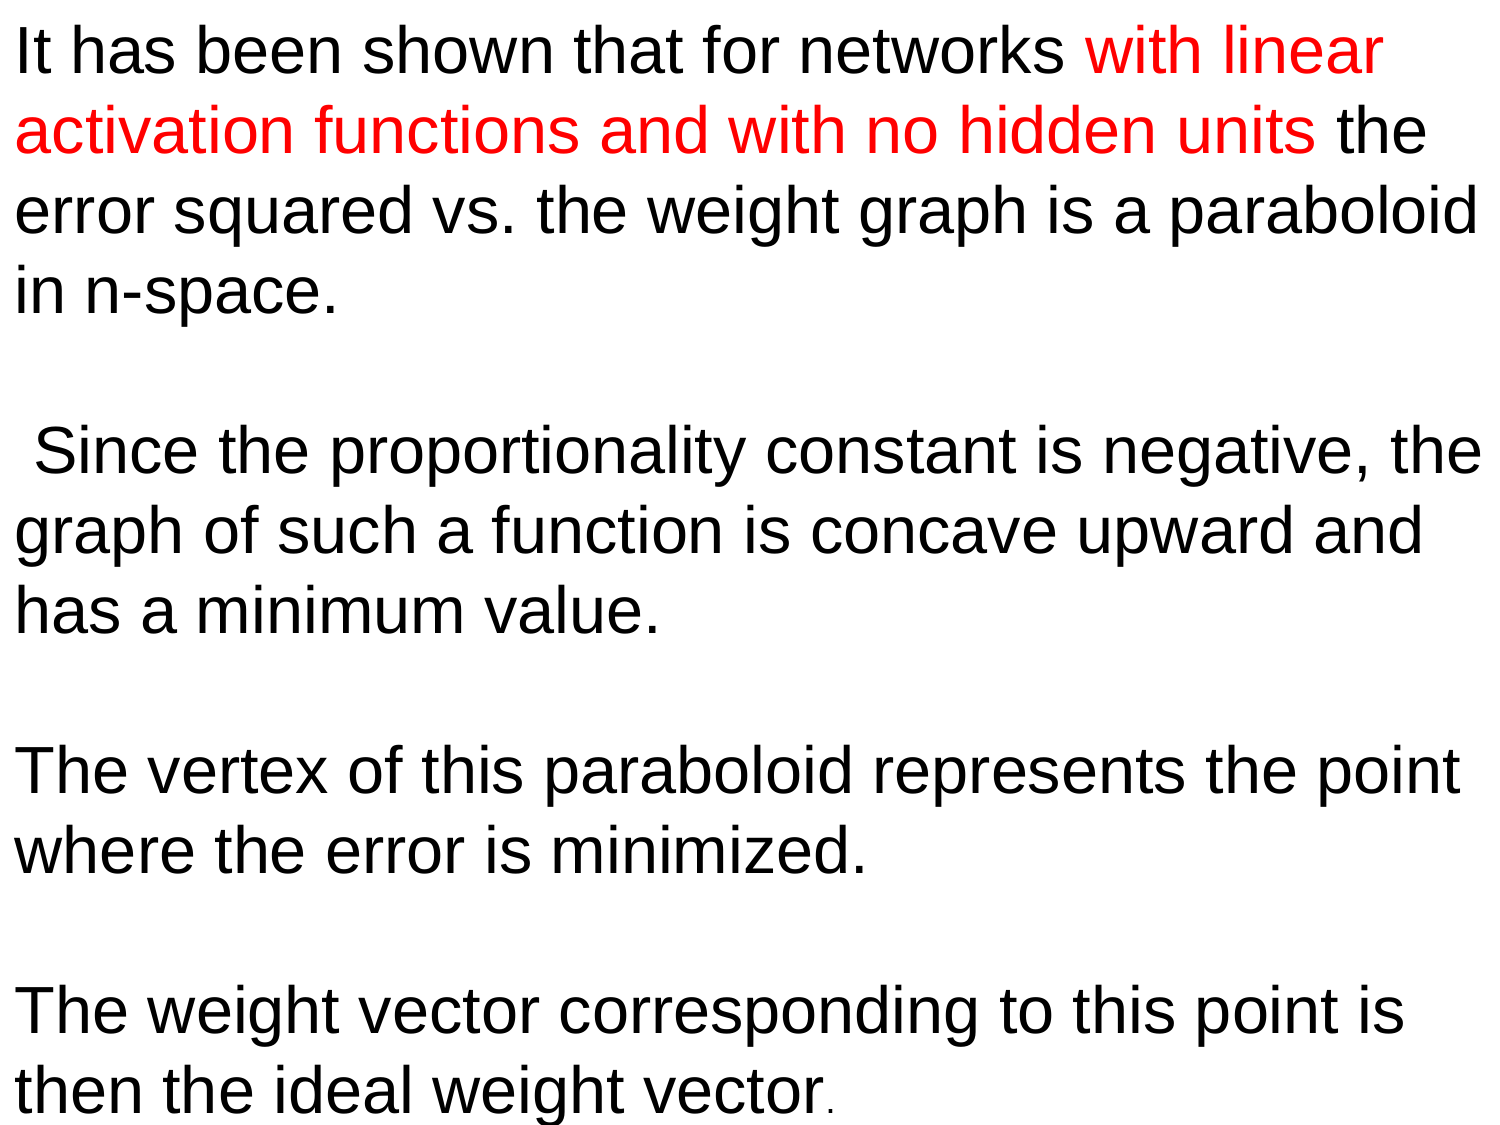

It has been shown that for networks with linear activation functions and with no hidden units the error squared vs. the weight graph is a paraboloid in n-space.

 Since the proportionality constant is negative, the graph of such a function is concave upward and has a minimum value.

The vertex of this paraboloid represents the point where the error is minimized.

The weight vector corresponding to this point is then the ideal weight vector.